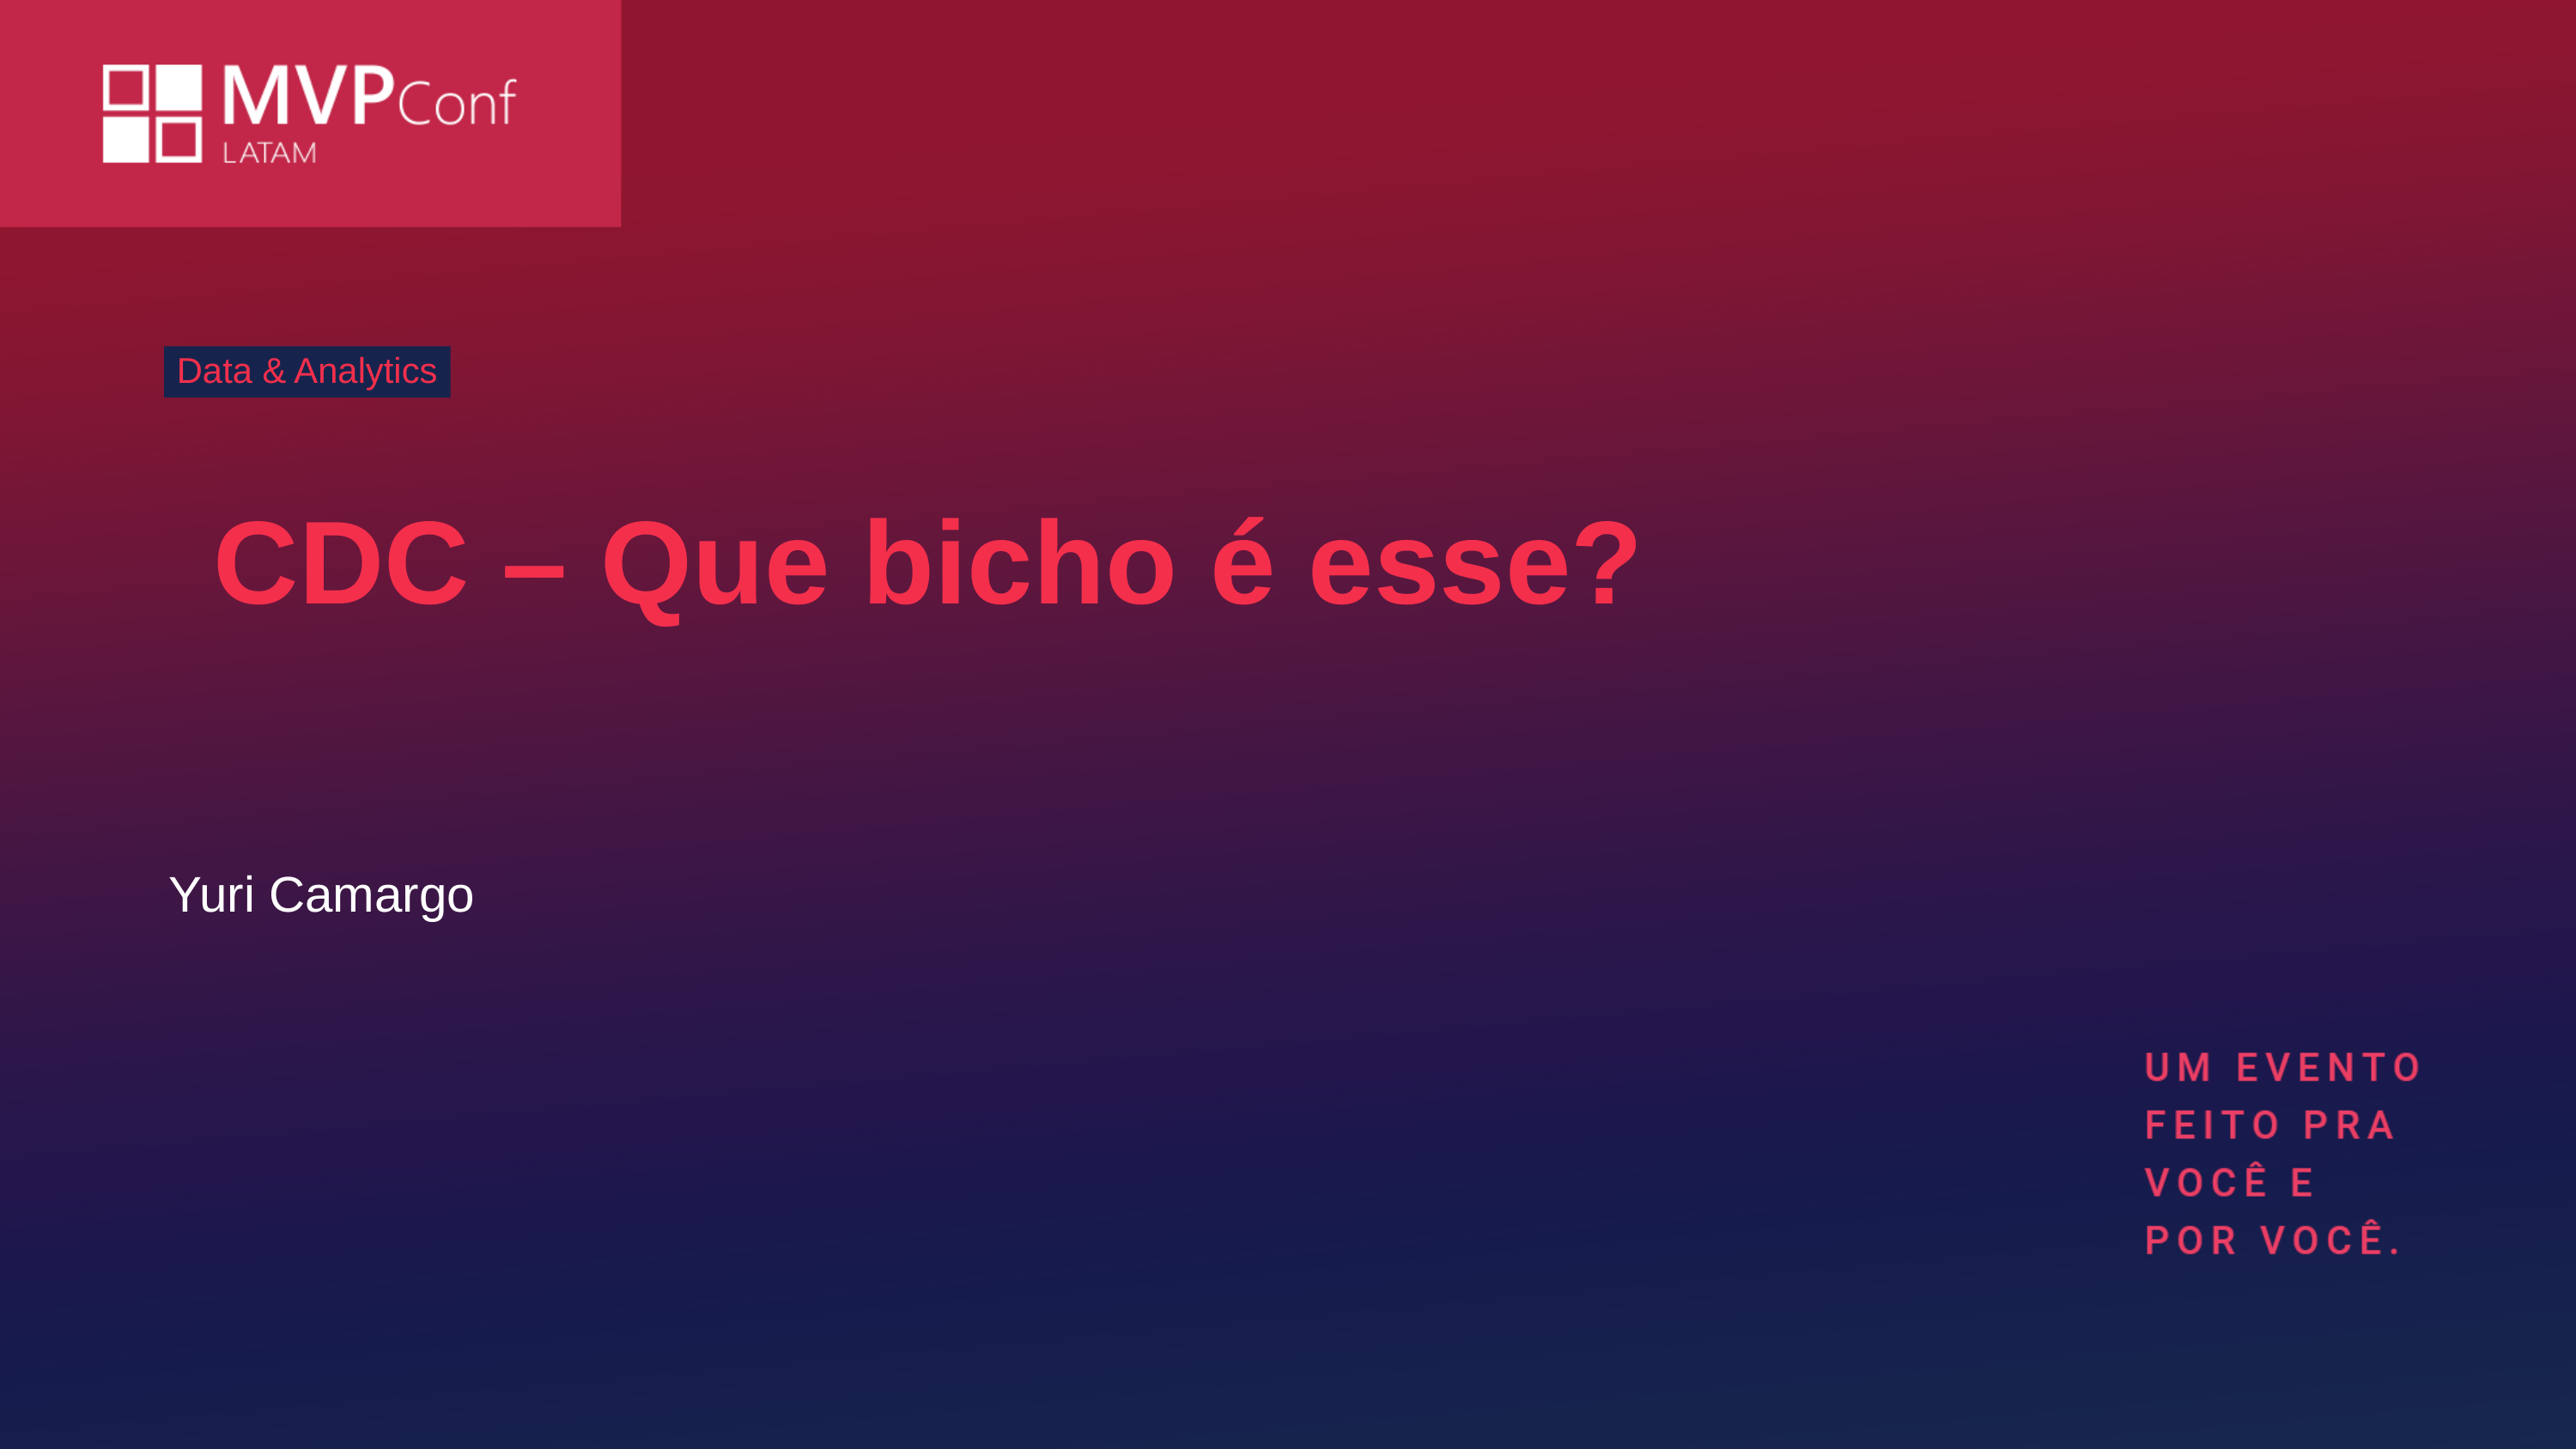

Data & Analytics
CDC – Que bicho é esse?
Yuri Camargo